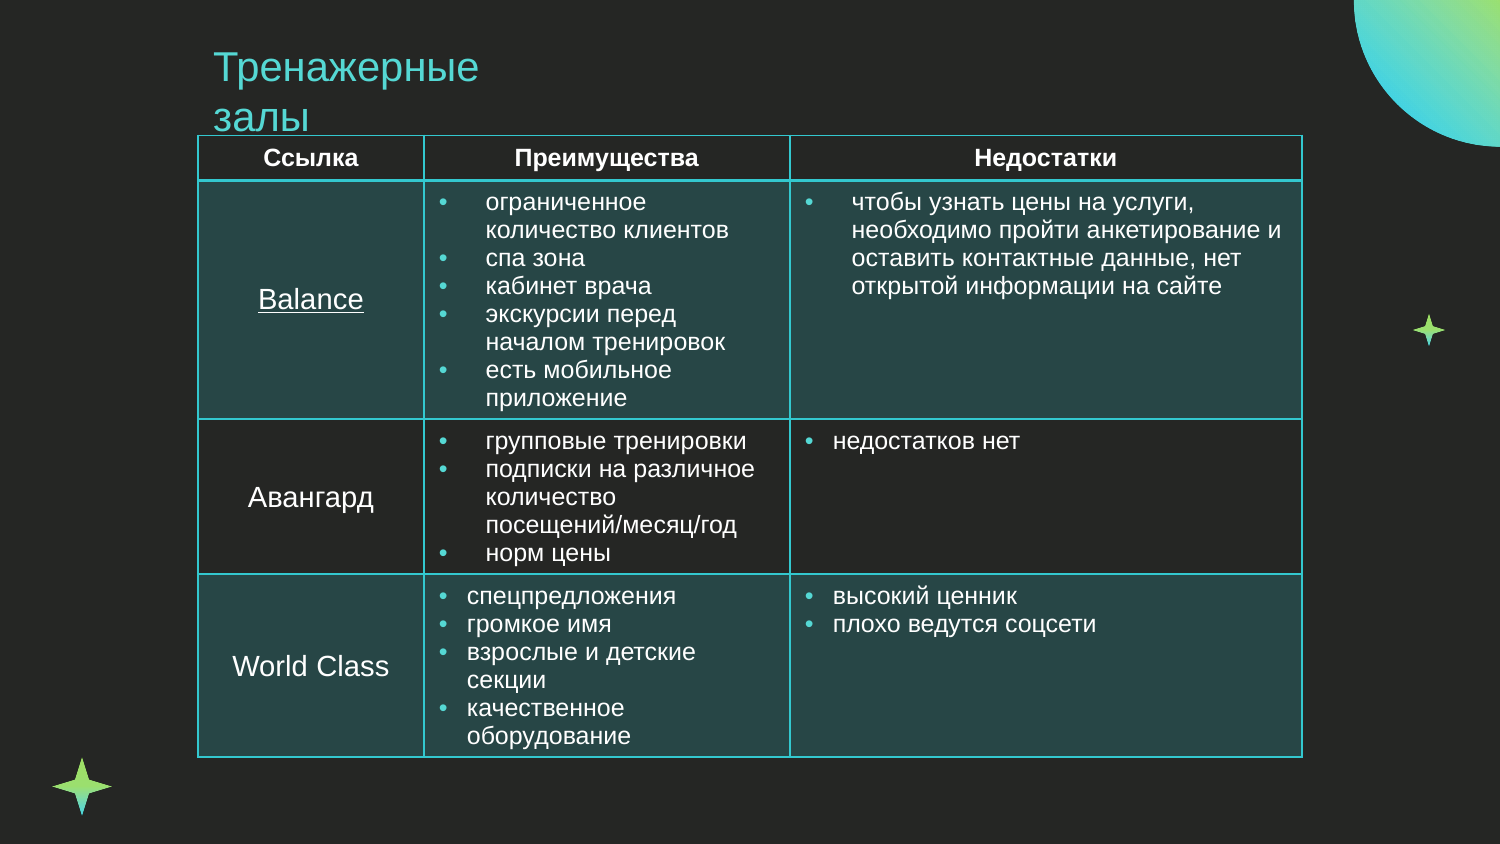

# Тренажерные залы
| Ссылка | Преимущества | Недостатки |
| --- | --- | --- |
| Balance | ограниченное количество клиентов спа зона кабинет врача экскурсии перед началом тренировок есть мобильное приложение | чтобы узнать цены на услуги, необходимо пройти анкетирование и оставить контактные данные, нет открытой информации на сайте |
| Авангард | групповые тренировки подписки на различное количество посещений/месяц/год норм цены | недостатков нет |
| World Class | спецпредложения громкое имя взрослые и детские секции качественное оборудование | высокий ценник плохо ведутся соцсети |